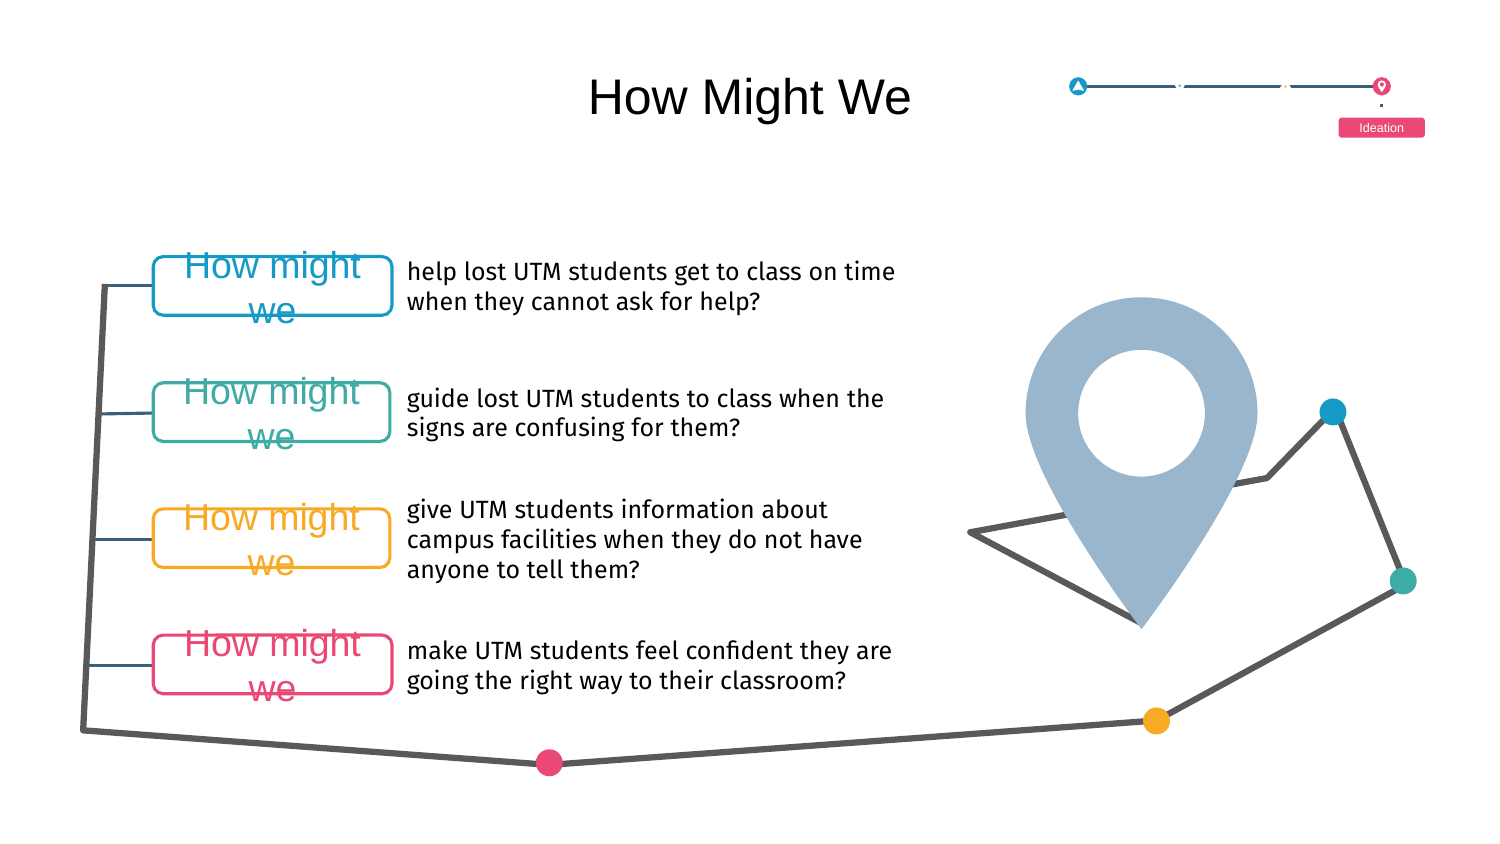

# How Might We

Ideation

help lost UTM students get to class on time when they cannot ask for help?
How might we

guide lost UTM students to class when the signs are confusing for them?
How might we
give UTM students information about campus facilities when they do not have anyone to tell them?
How might we
make UTM students feel confident they are going the right way to their classroom?
How might we